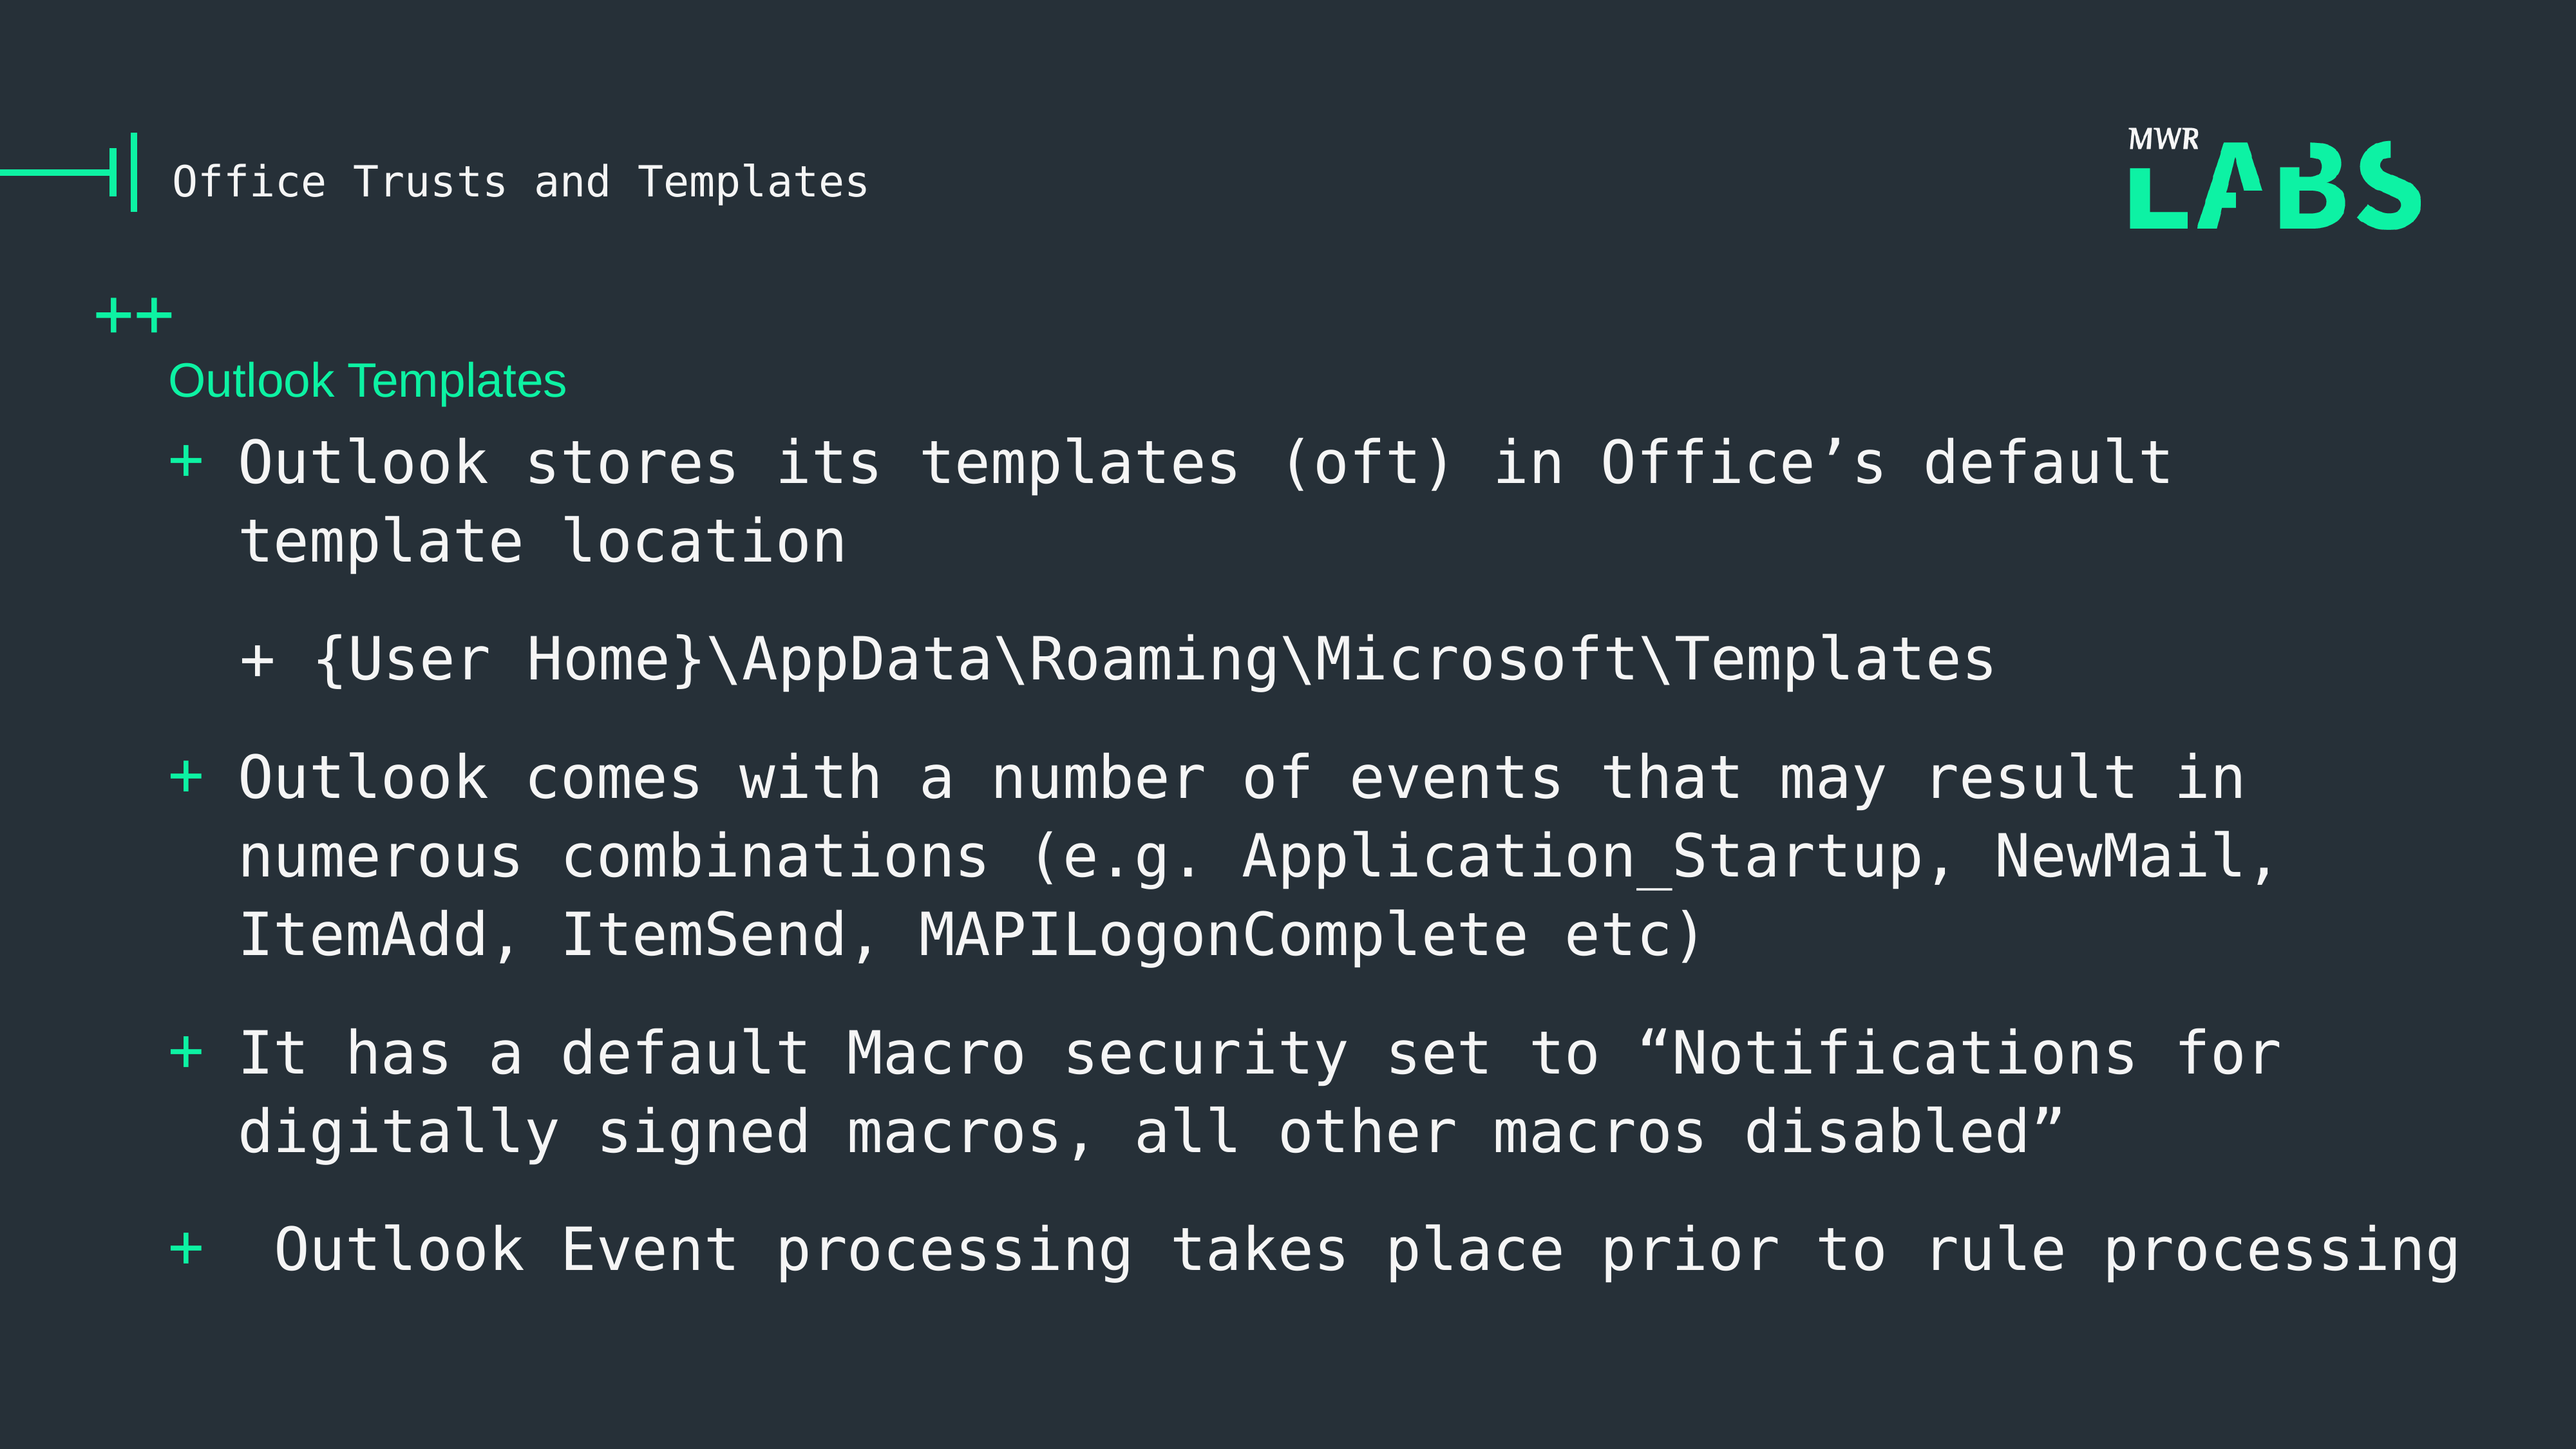

# Office Trusts and Templates
Outlook Templates
Outlook stores its templates (oft) in Office’s default template location
	+ {User Home}\AppData\Roaming\Microsoft\Templates
Outlook comes with a number of events that may result in numerous combinations (e.g. Application_Startup, NewMail, ItemAdd, ItemSend, MAPILogonComplete etc)
It has a default Macro security set to “Notifications for digitally signed macros, all other macros disabled”
 Outlook Event processing takes place prior to rule processing